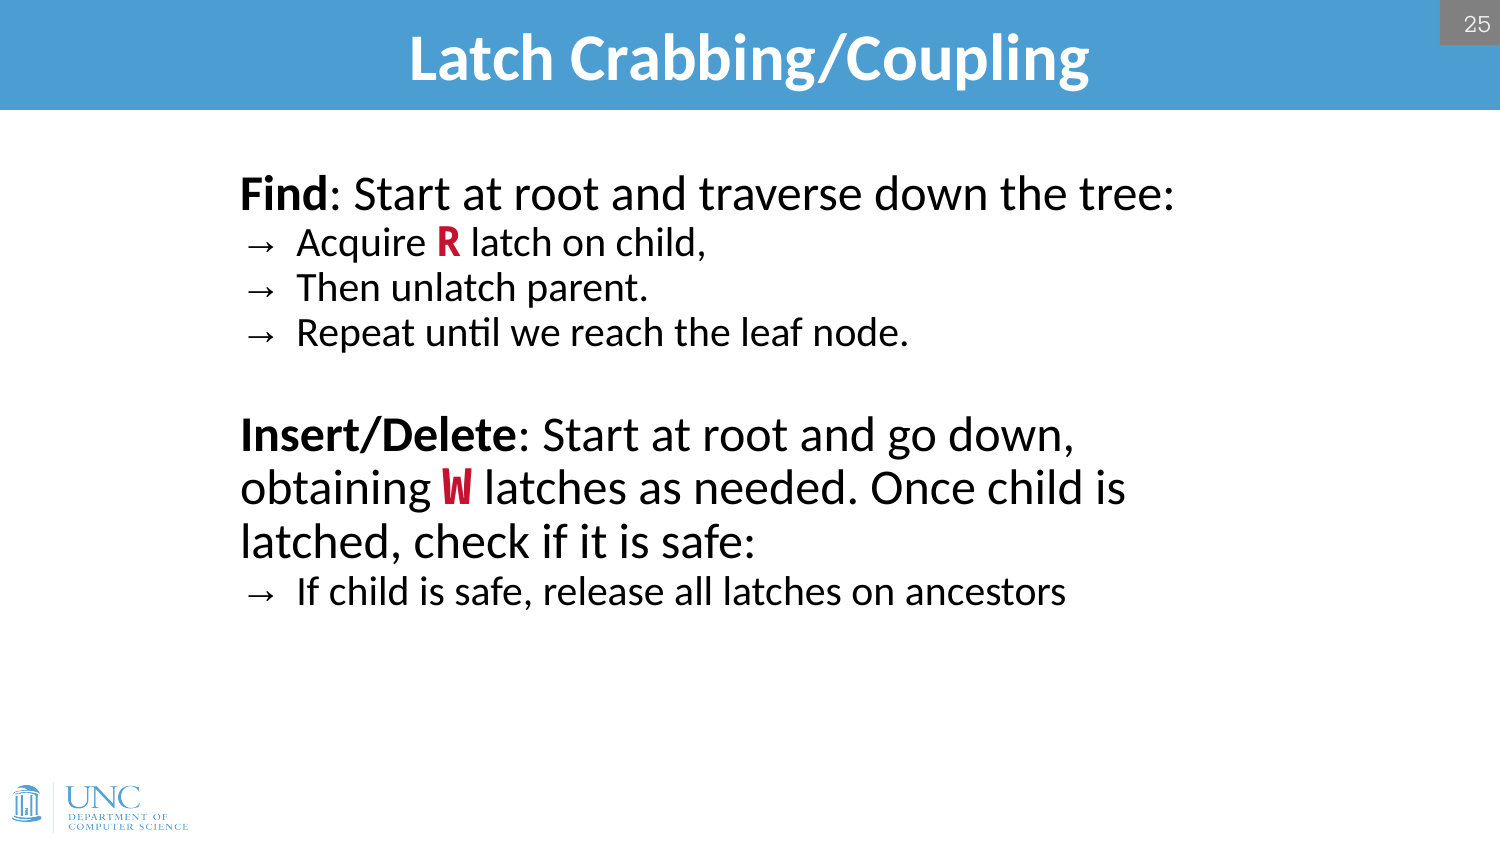

25
# Latch Crabbing/Coupling
Find: Start at root and traverse down the tree:
Acquire R latch on child,
Then unlatch parent.
Repeat until we reach the leaf node.

Insert/Delete: Start at root and go down, obtaining W latches as needed. Once child is latched, check if it is safe:
If child is safe, release all latches on ancestors